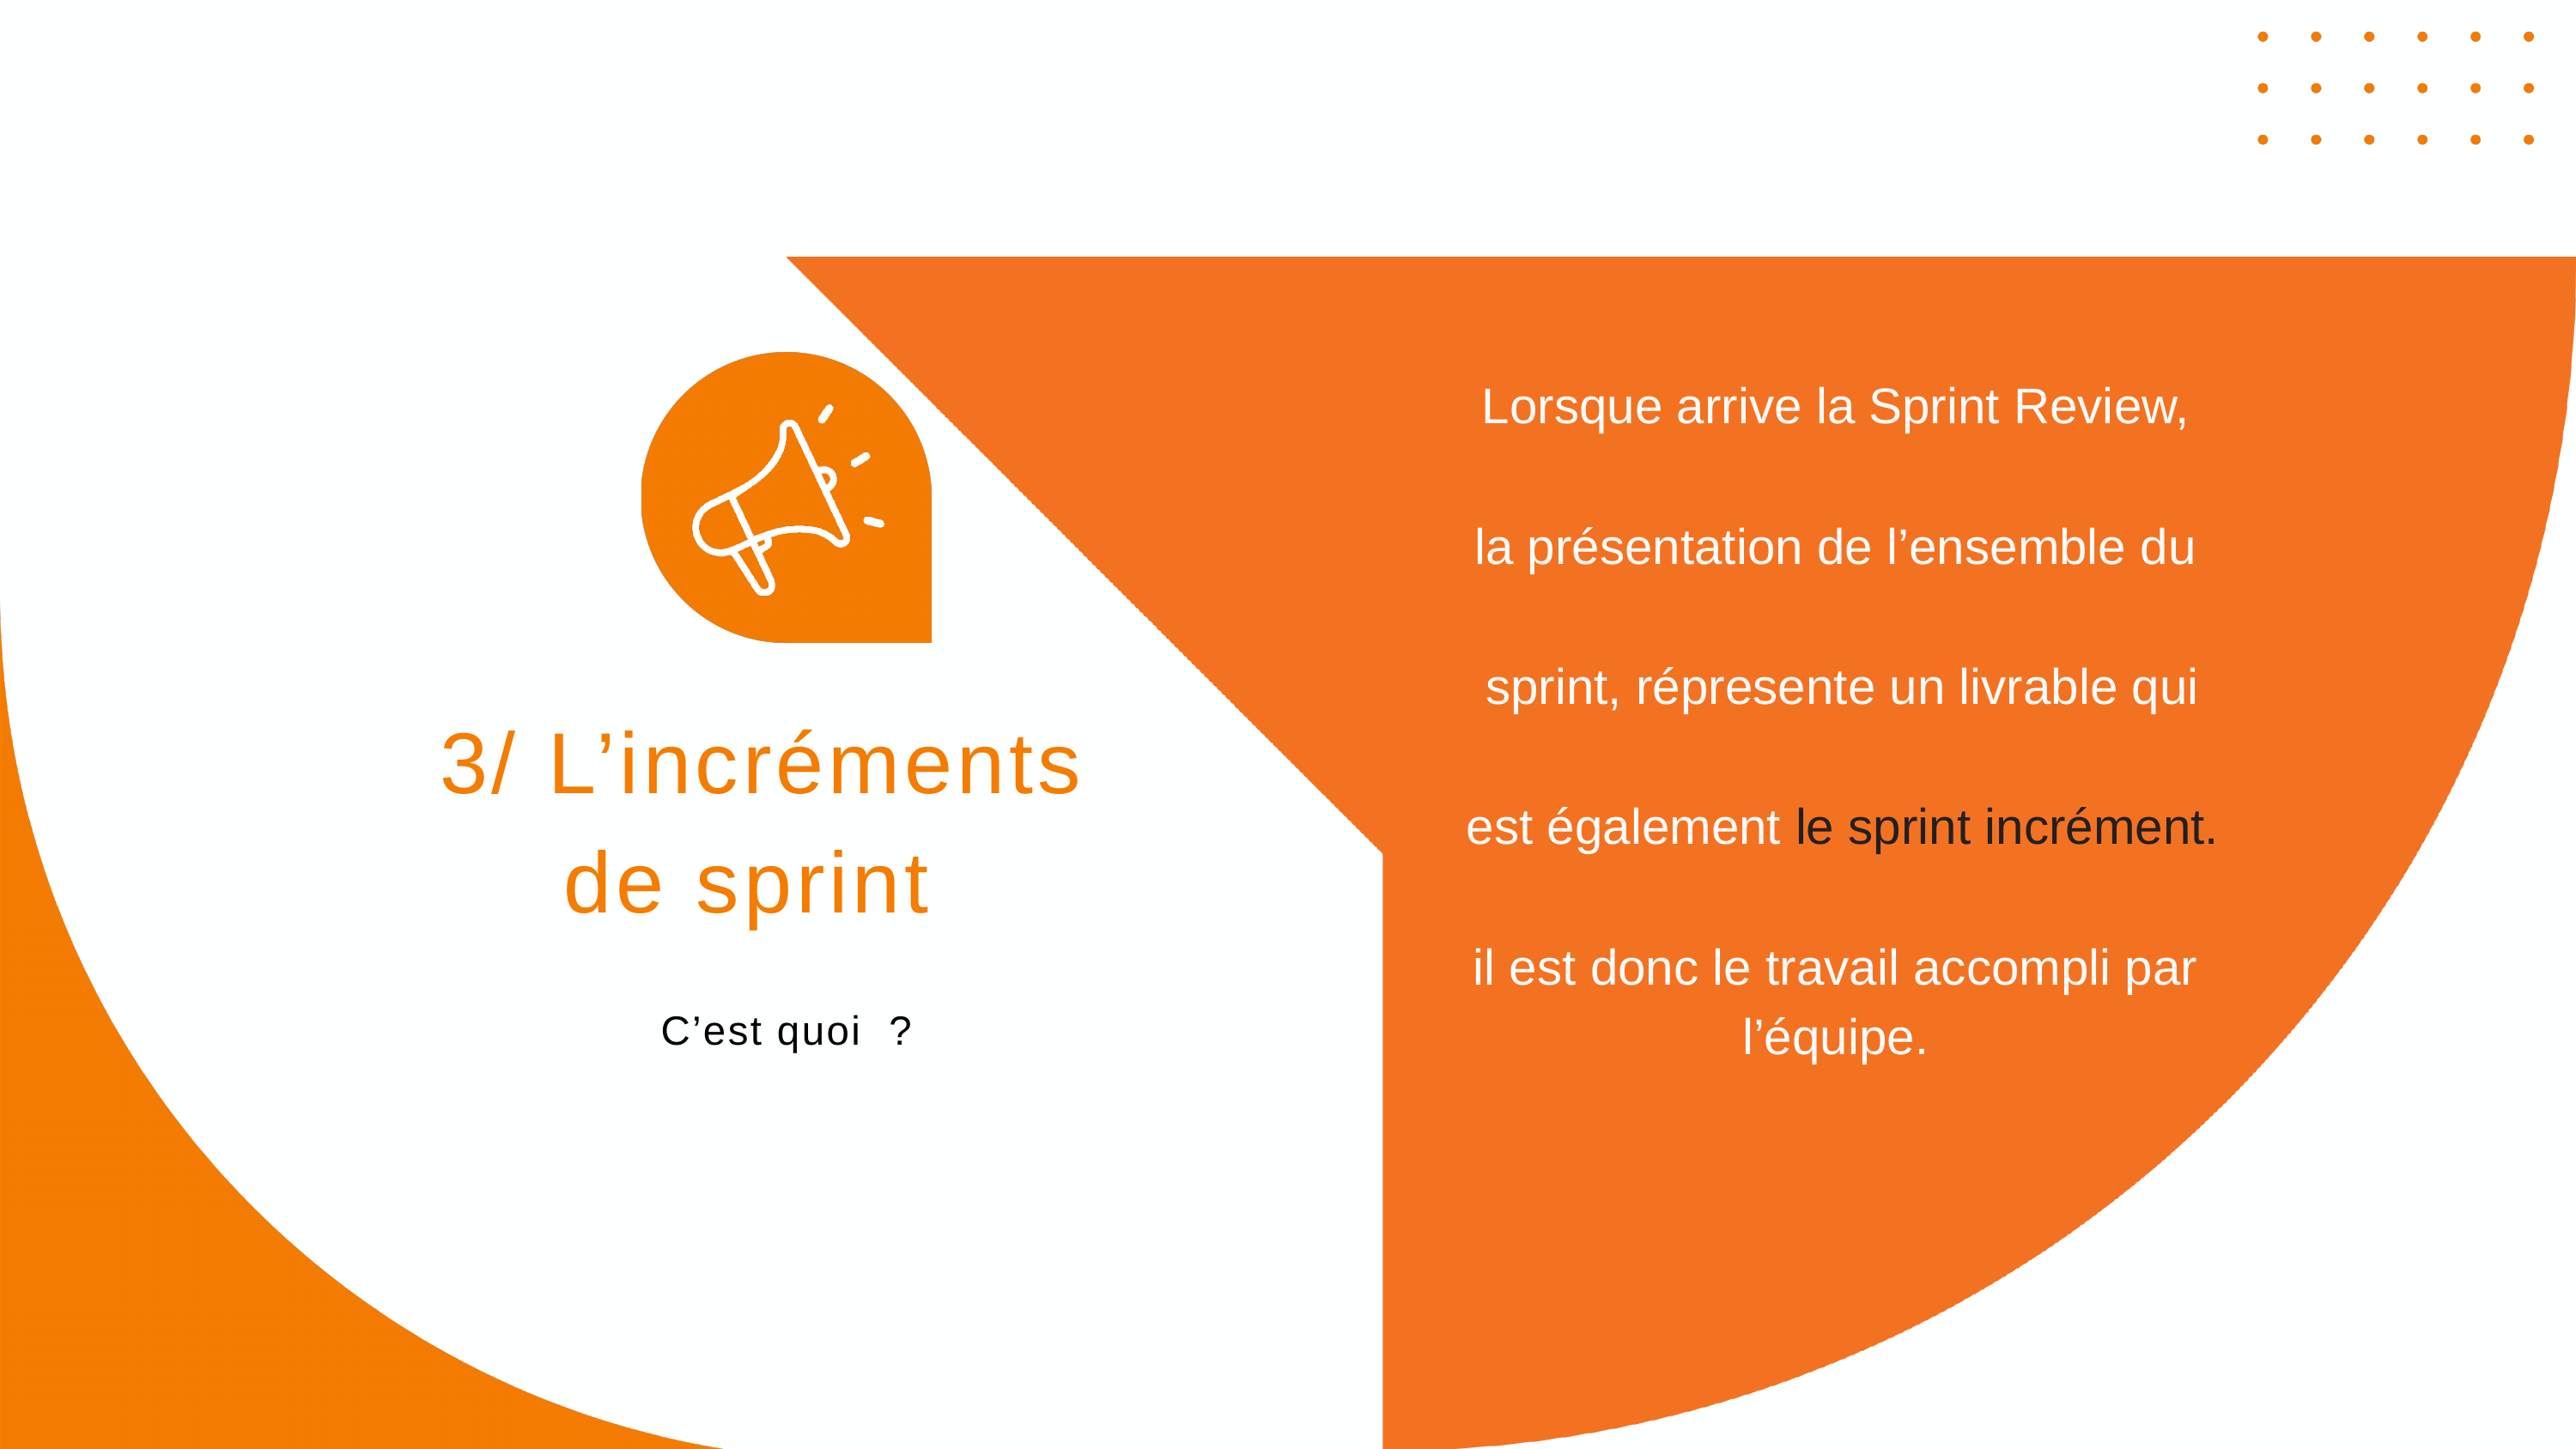

Lorsque arrive la Sprint Review,

la présentation de l’ensemble du

 sprint, répresente un livrable qui

 est également le sprint incrément.

il est donc le travail accompli par l’équipe.

3/ L’incréments
de sprint
C’est quoi  ?